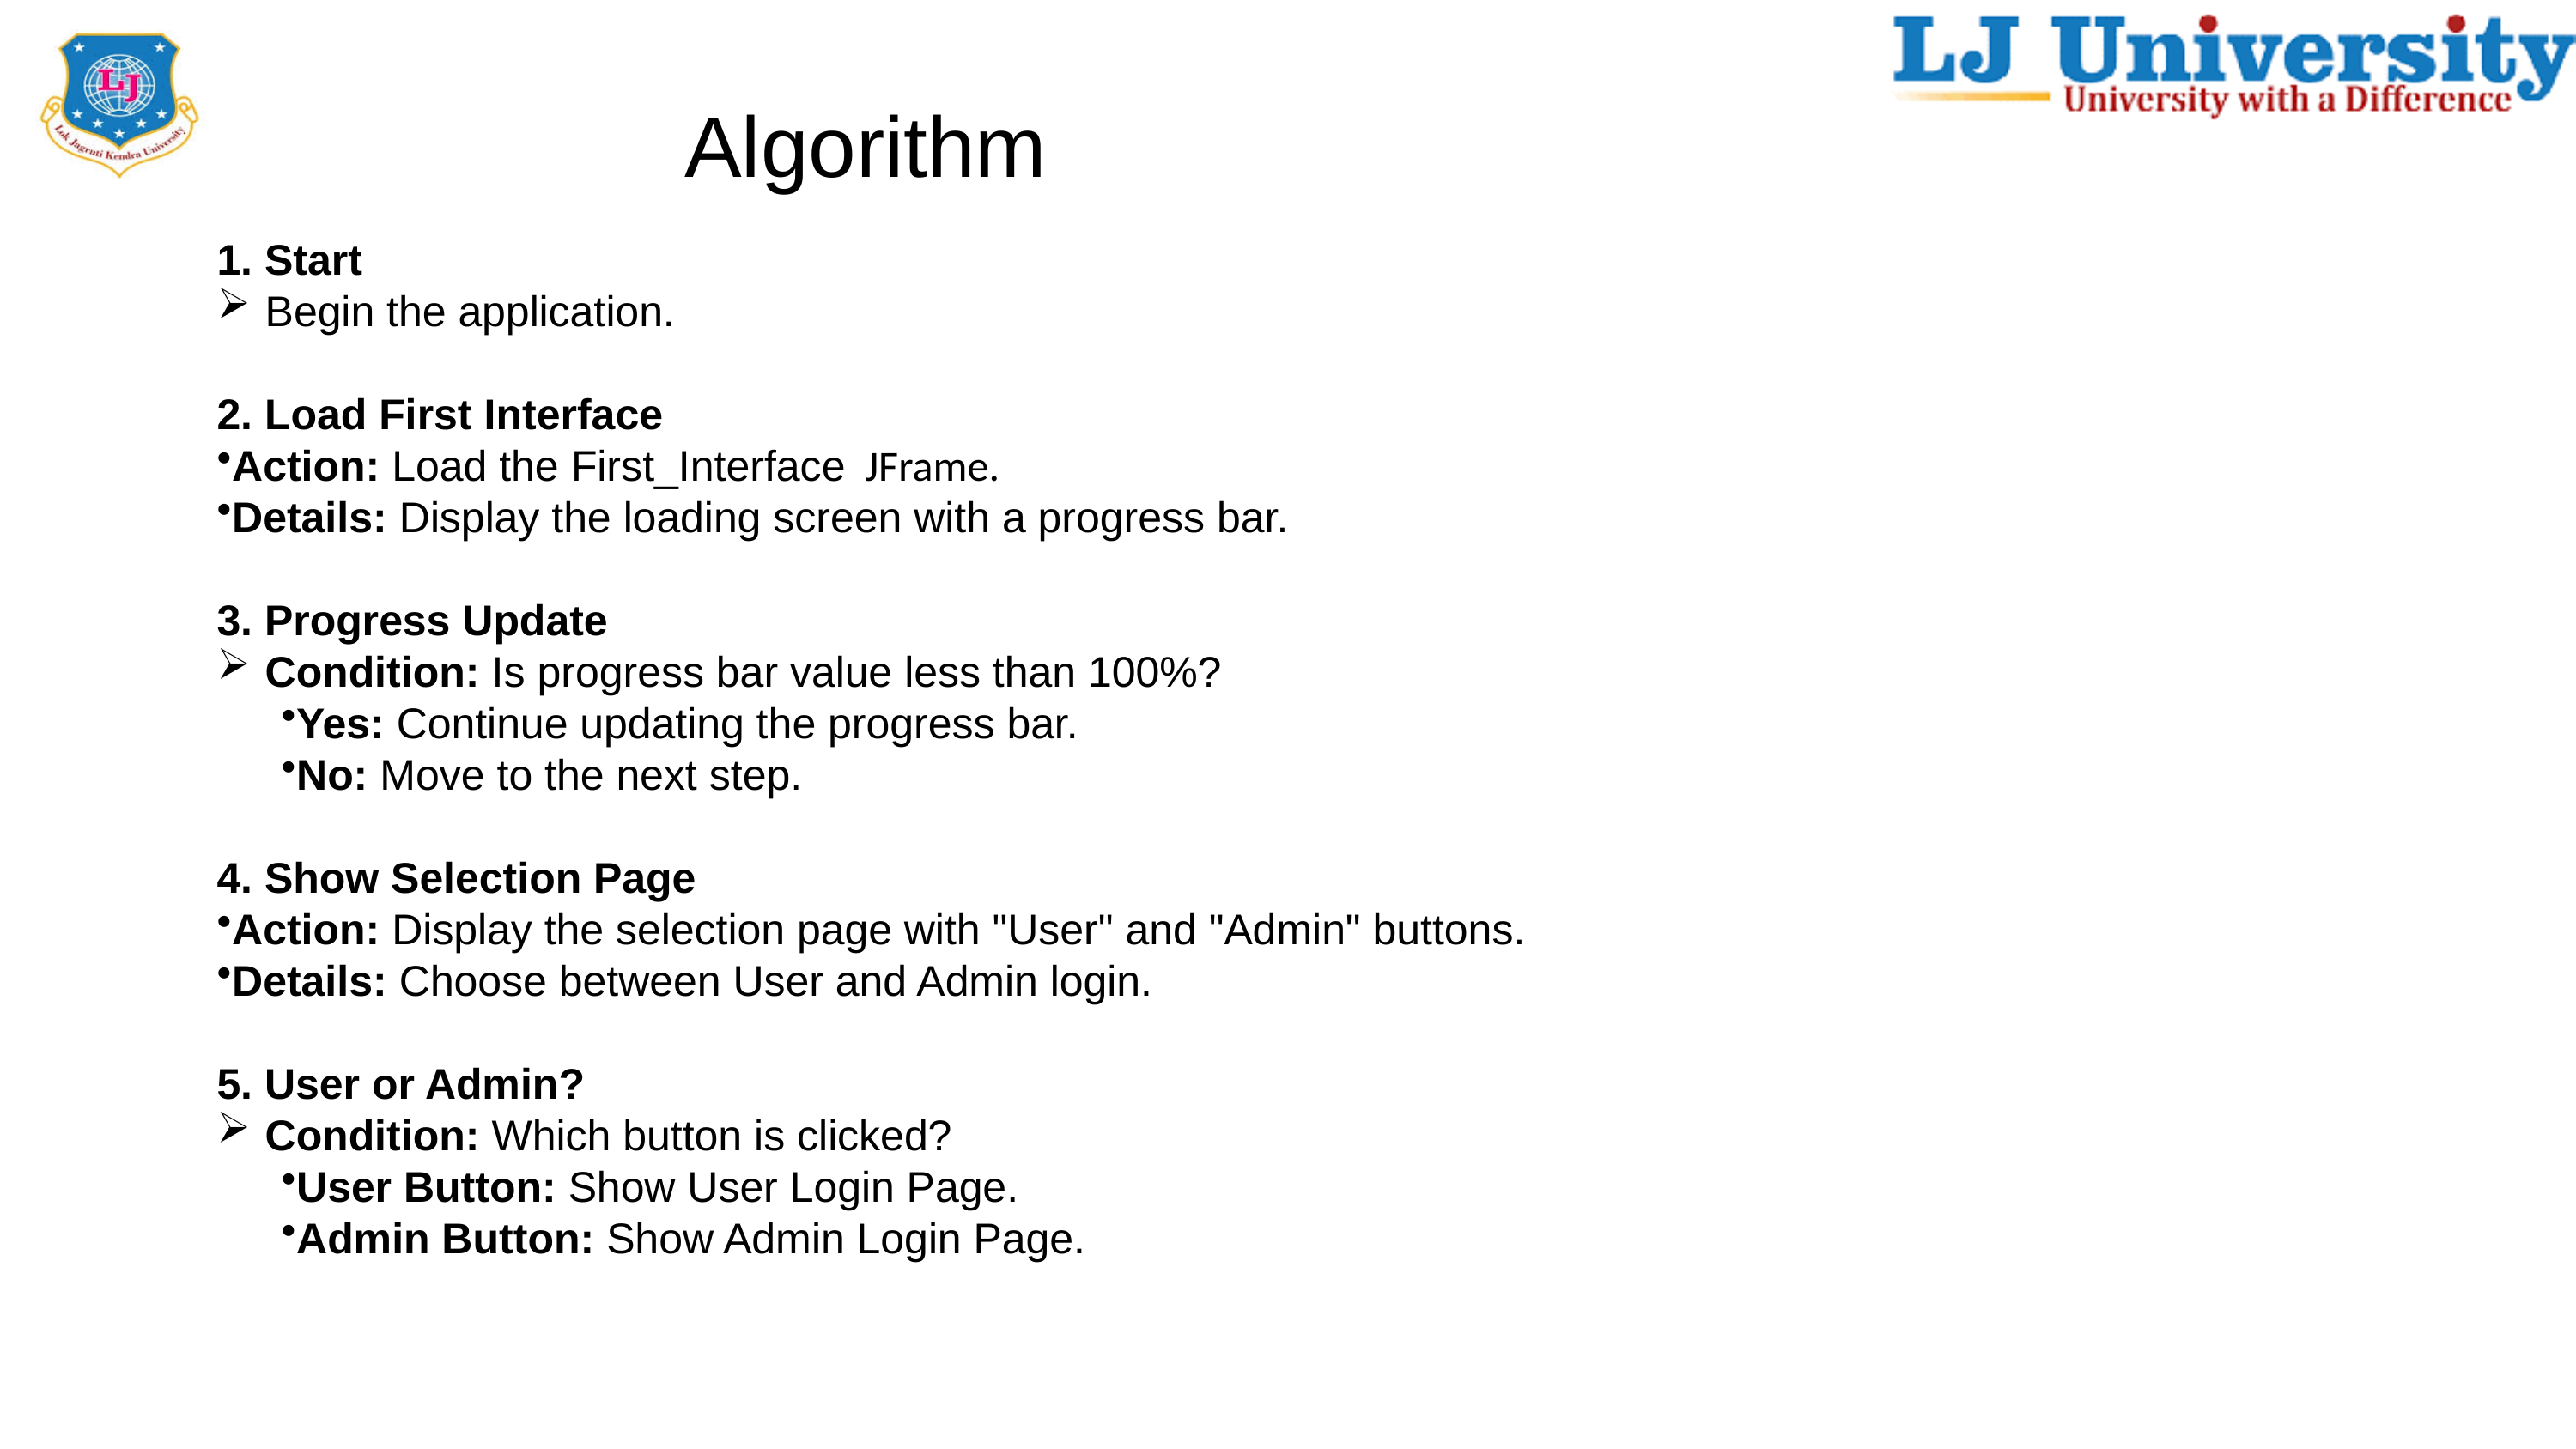

Algorithm

1. Start
Begin the application.

2. Load First Interface
Action: Load the First_Interface  JFrame.
Details: Display the loading screen with a progress bar.

3. Progress Update
Condition: Is progress bar value less than 100%?
Yes: Continue updating the progress bar.
No: Move to the next step.

4. Show Selection Page
Action: Display the selection page with "User" and "Admin" buttons.
Details: Choose between User and Admin login.

5. User or Admin?
Condition: Which button is clicked?
User Button: Show User Login Page.
Admin Button: Show Admin Login Page.